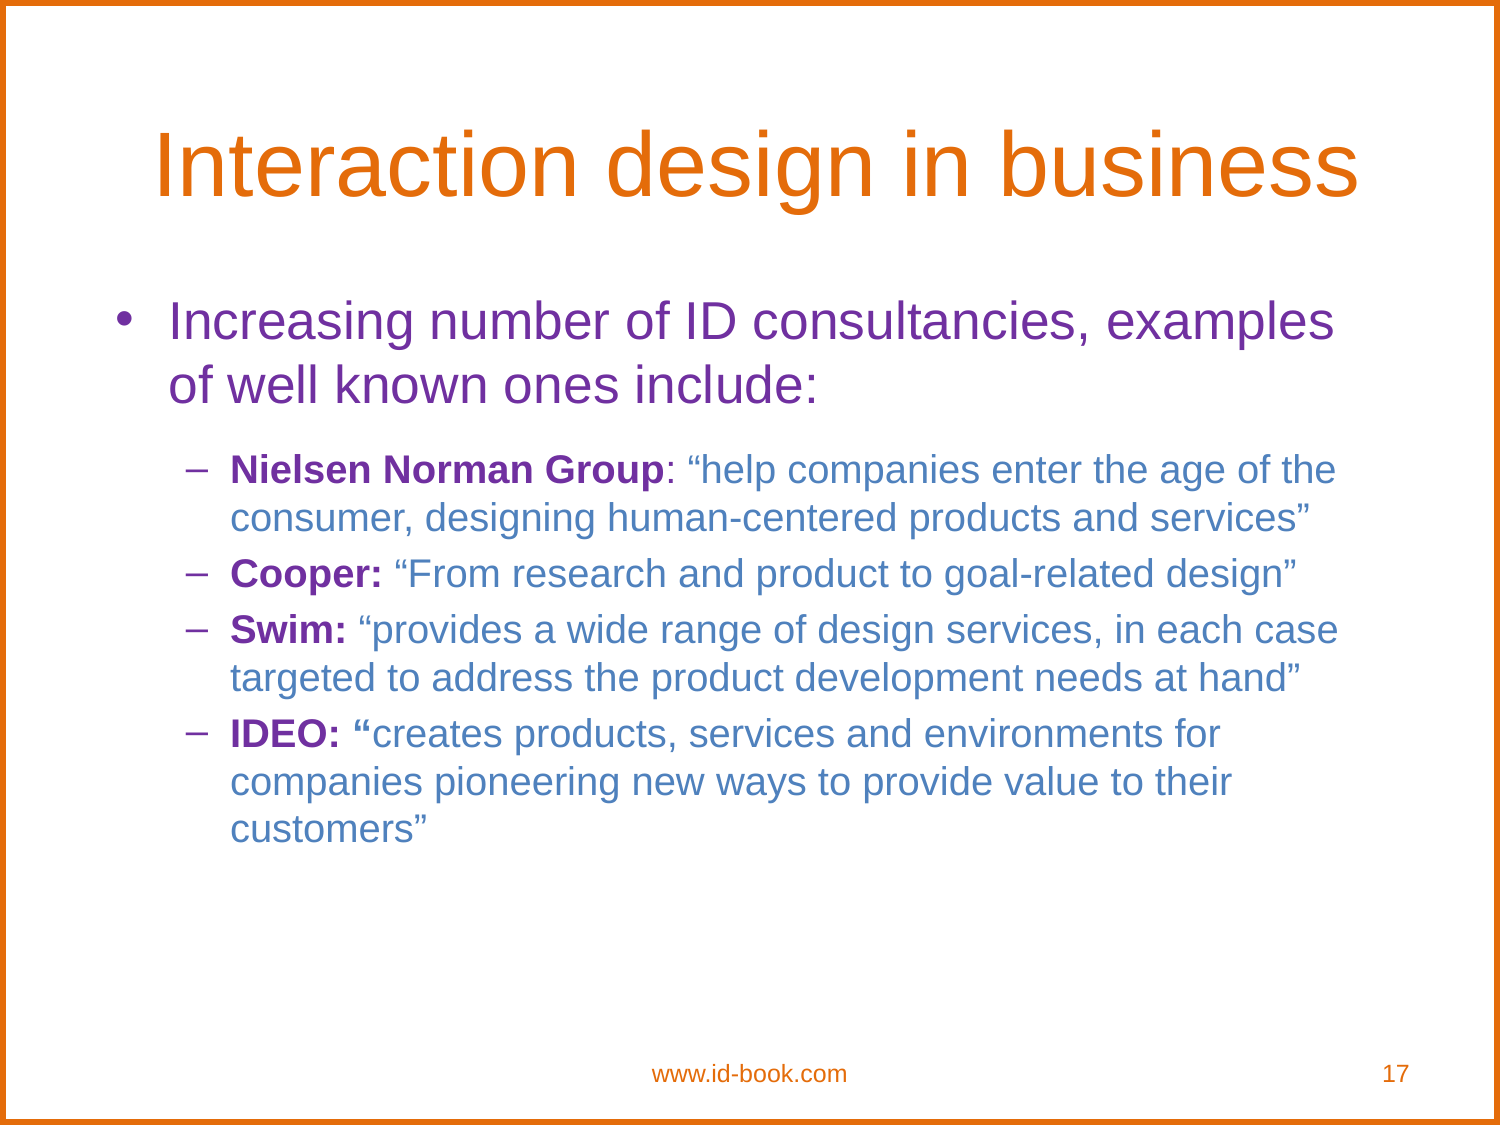

# Interaction design in business
Increasing number of ID consultancies, examples of well known ones include:

Nielsen Norman Group: “help companies enter the age of the consumer, designing human-centered products and services”
Cooper: “From research and product to goal-related design”
Swim: “provides a wide range of design services, in each case targeted to address the product development needs at hand”
IDEO: “creates products, services and environments for companies pioneering new ways to provide value to their customers”

www.id-book.com
17